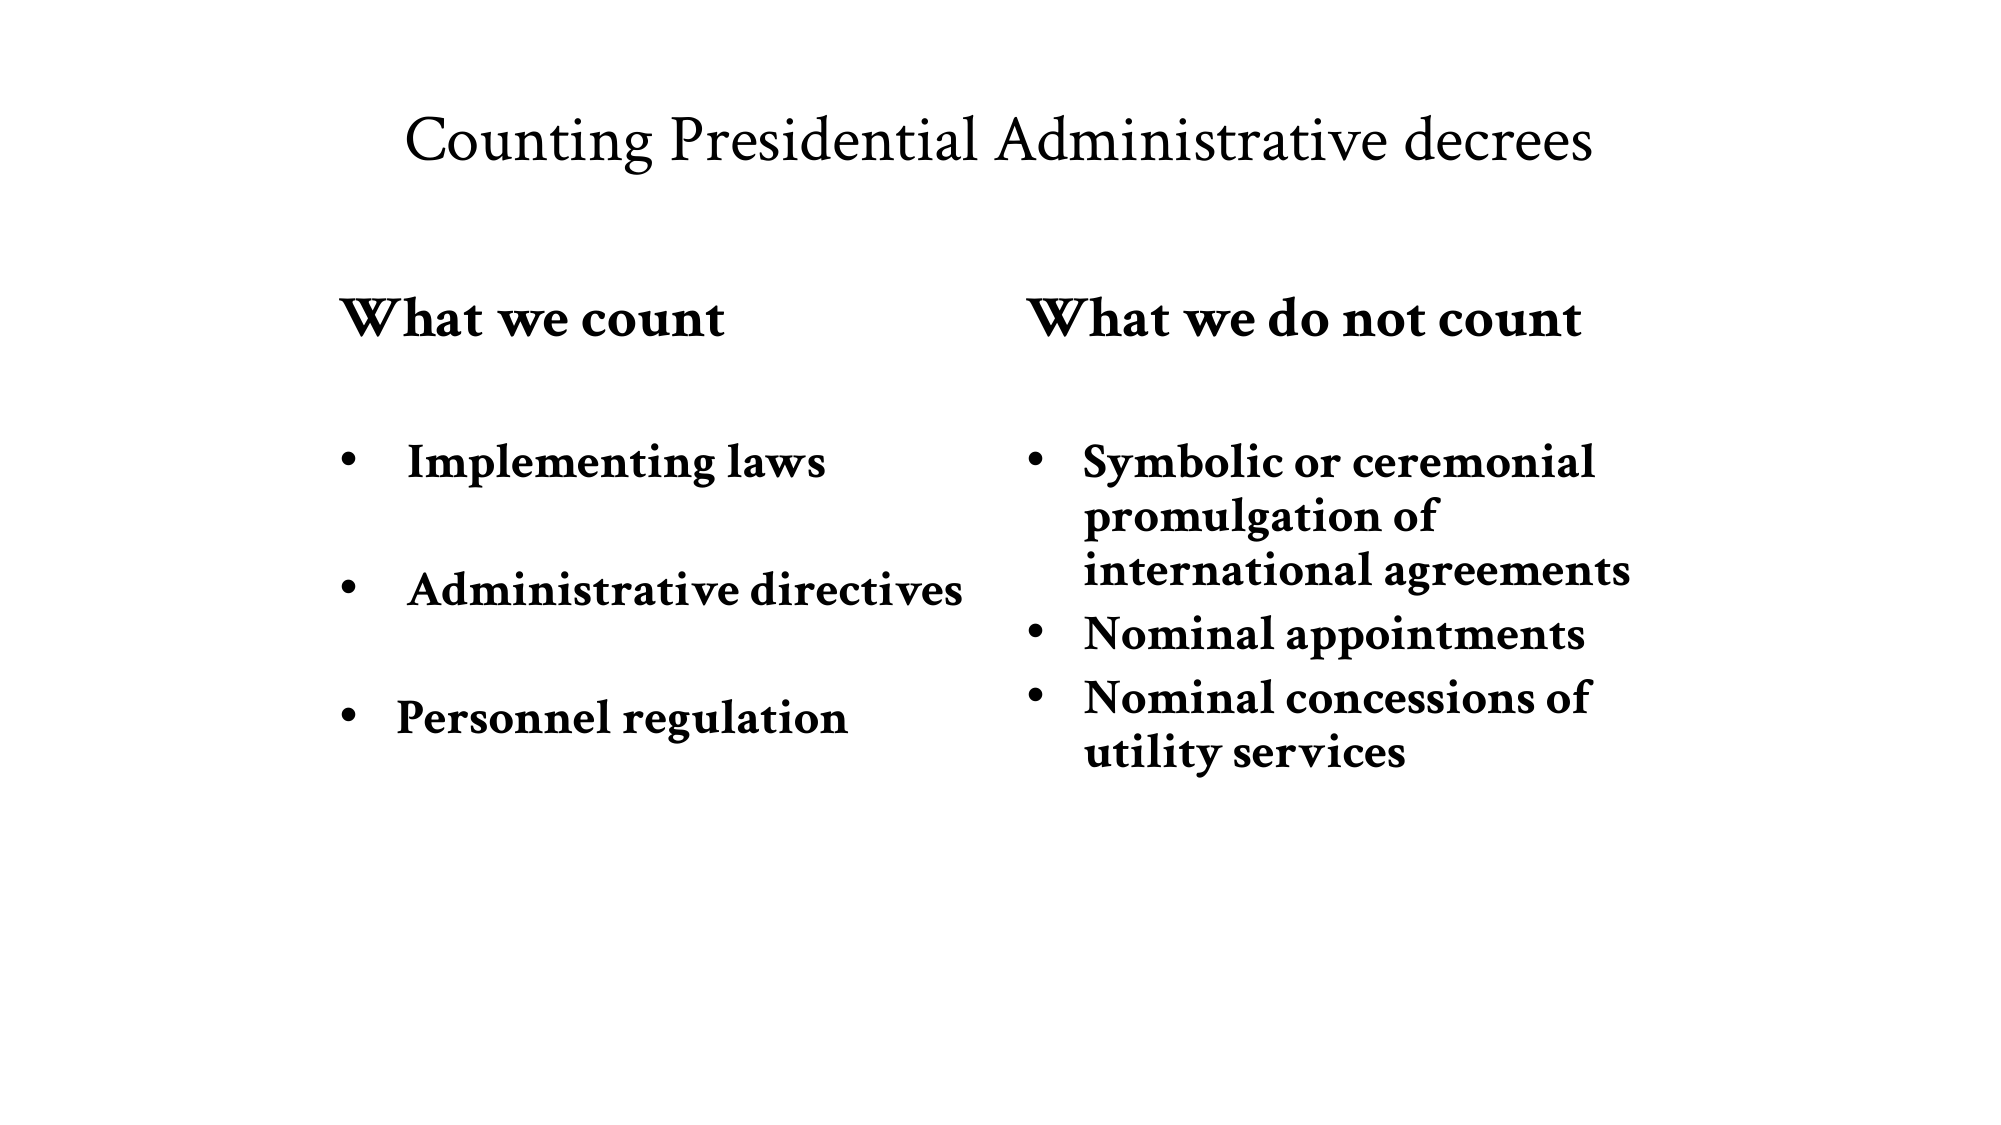

# Counting Presidential Administrative decrees
What we count
What we do not count

 Implementing laws

 Administrative directives

Personnel regulation

Symbolic or ceremonial promulgation of international agreements
Nominal appointments
Nominal concessions of utility services